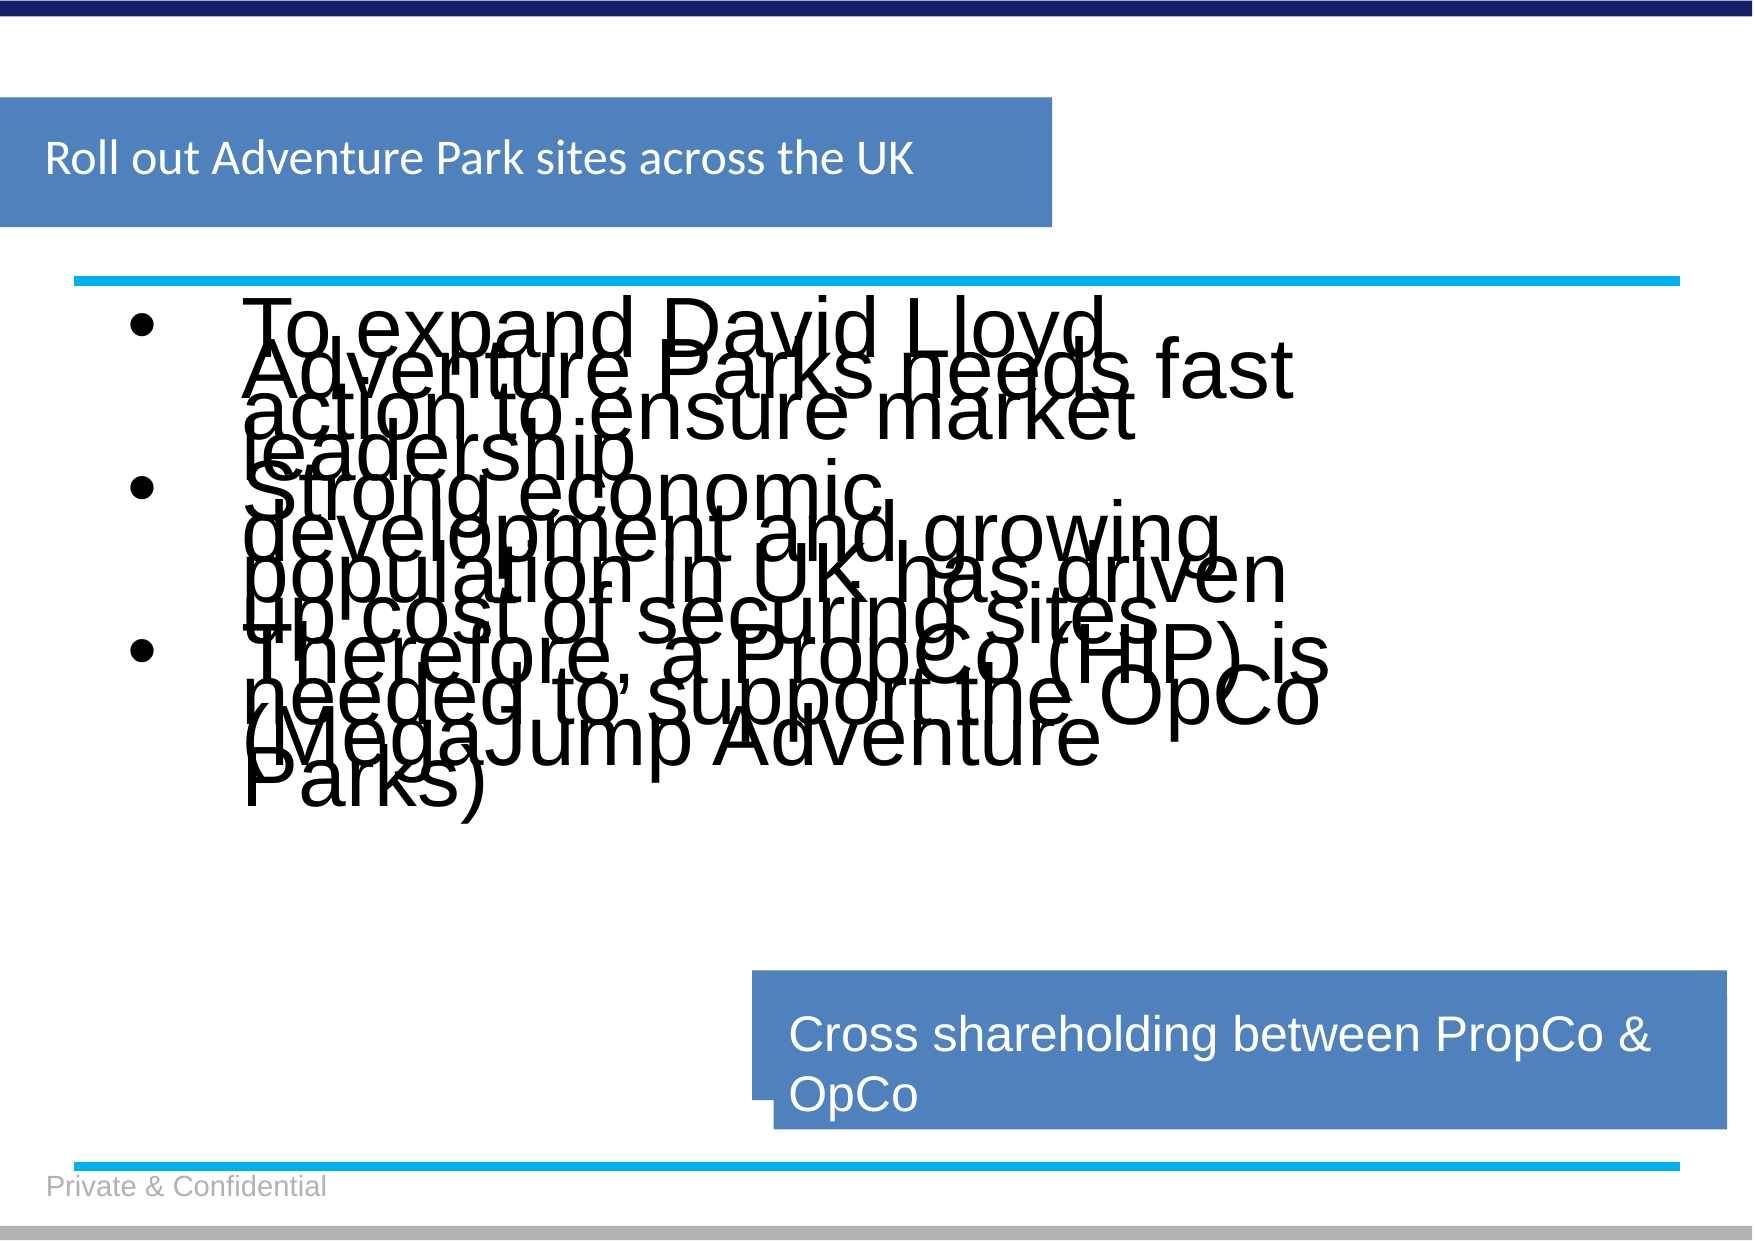

Roll out Adventure Park sites across the UK
David Lloyd
# Fund II

To expand David Lloyd Adventure Parks needs fast action to ensure market leadership
Strong economic development and growing population in UK has driven up cost of securing sites
Therefore, a PropCo (HIP) is needed to support the OpCo (MegaJump Adventure Parks)

Cross shareholding between PropCo & OpCo

Private & Confidential